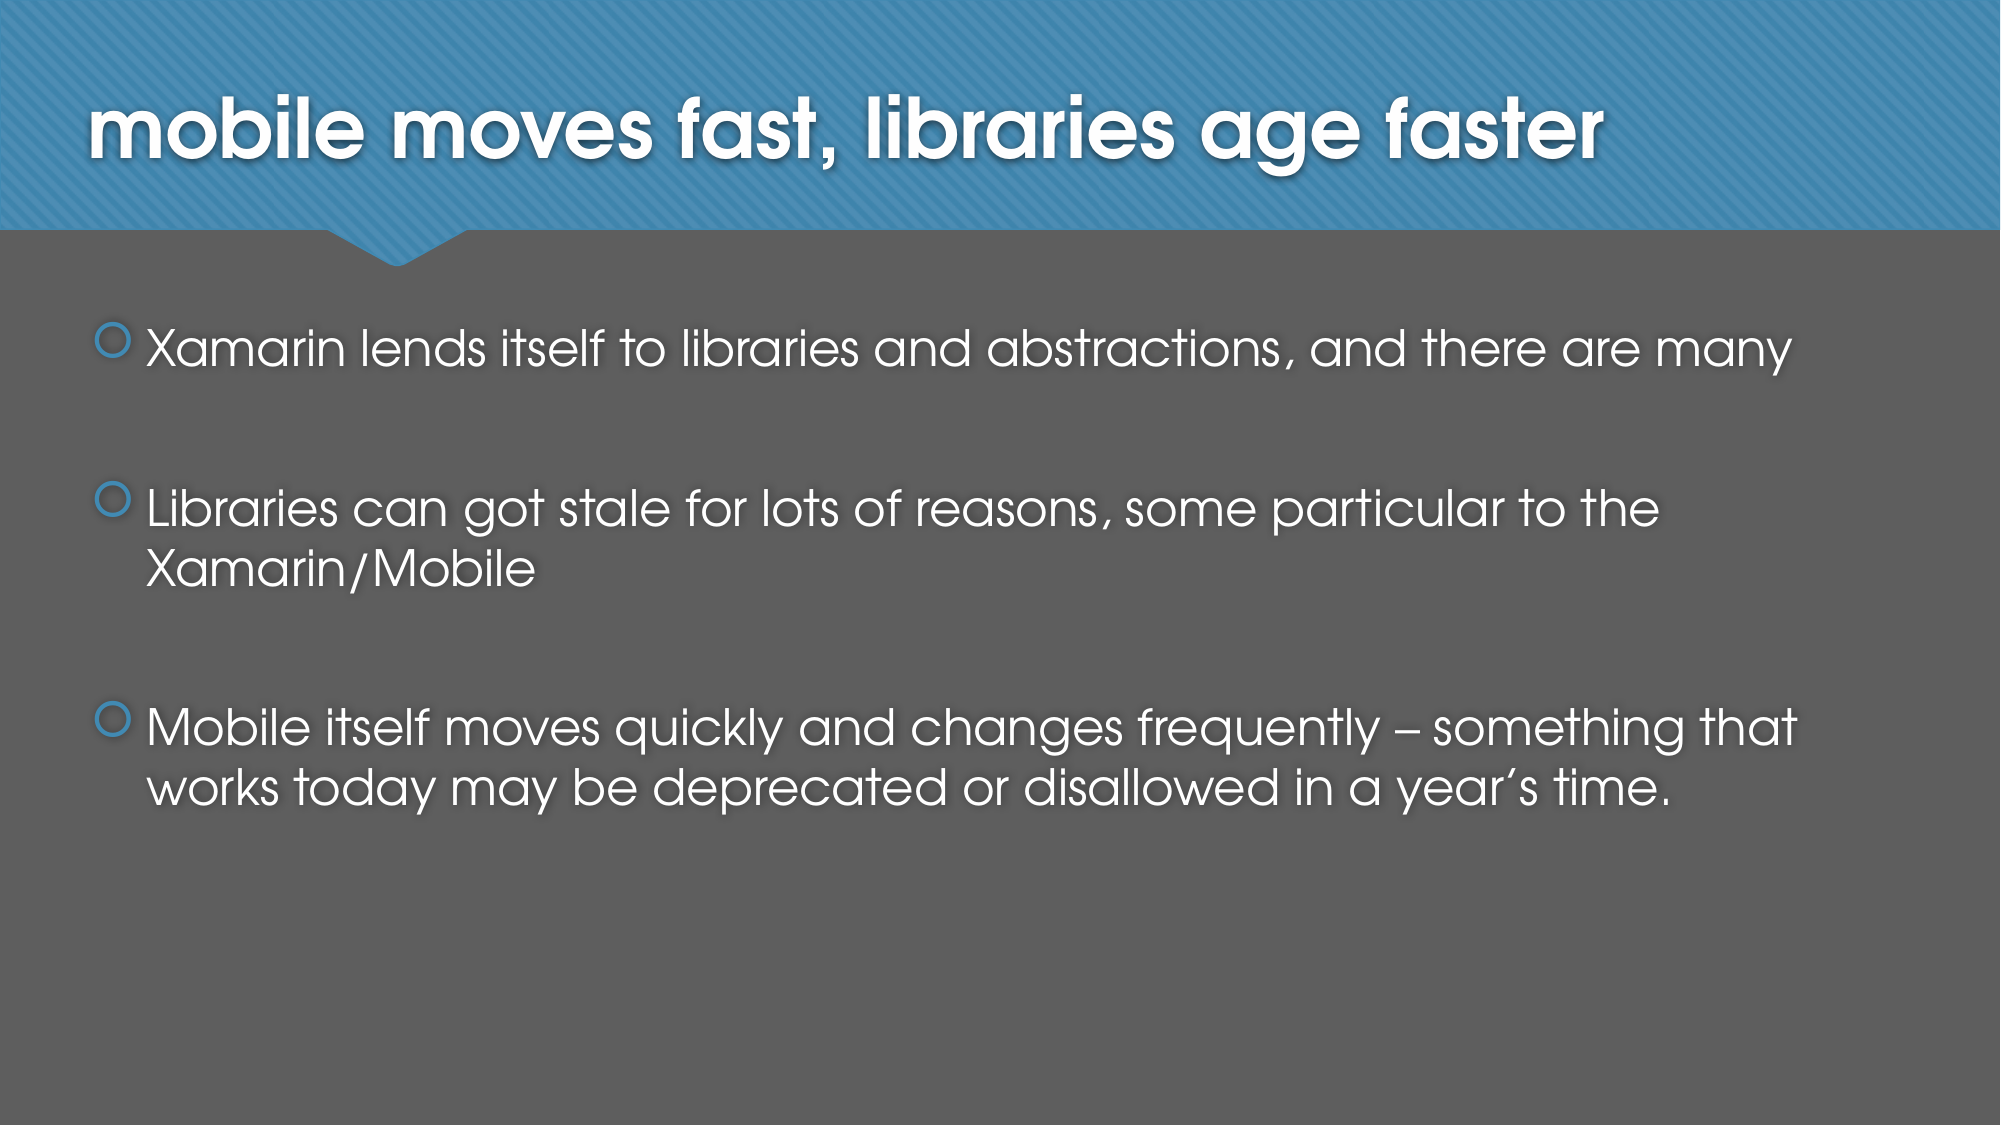

# mobile moves fast, libraries age faster
Xamarin lends itself to libraries and abstractions, and there are many

Libraries can got stale for lots of reasons, some particular to the Xamarin/Mobile

Mobile itself moves quickly and changes frequently – something that works today may be deprecated or disallowed in a year’s time.